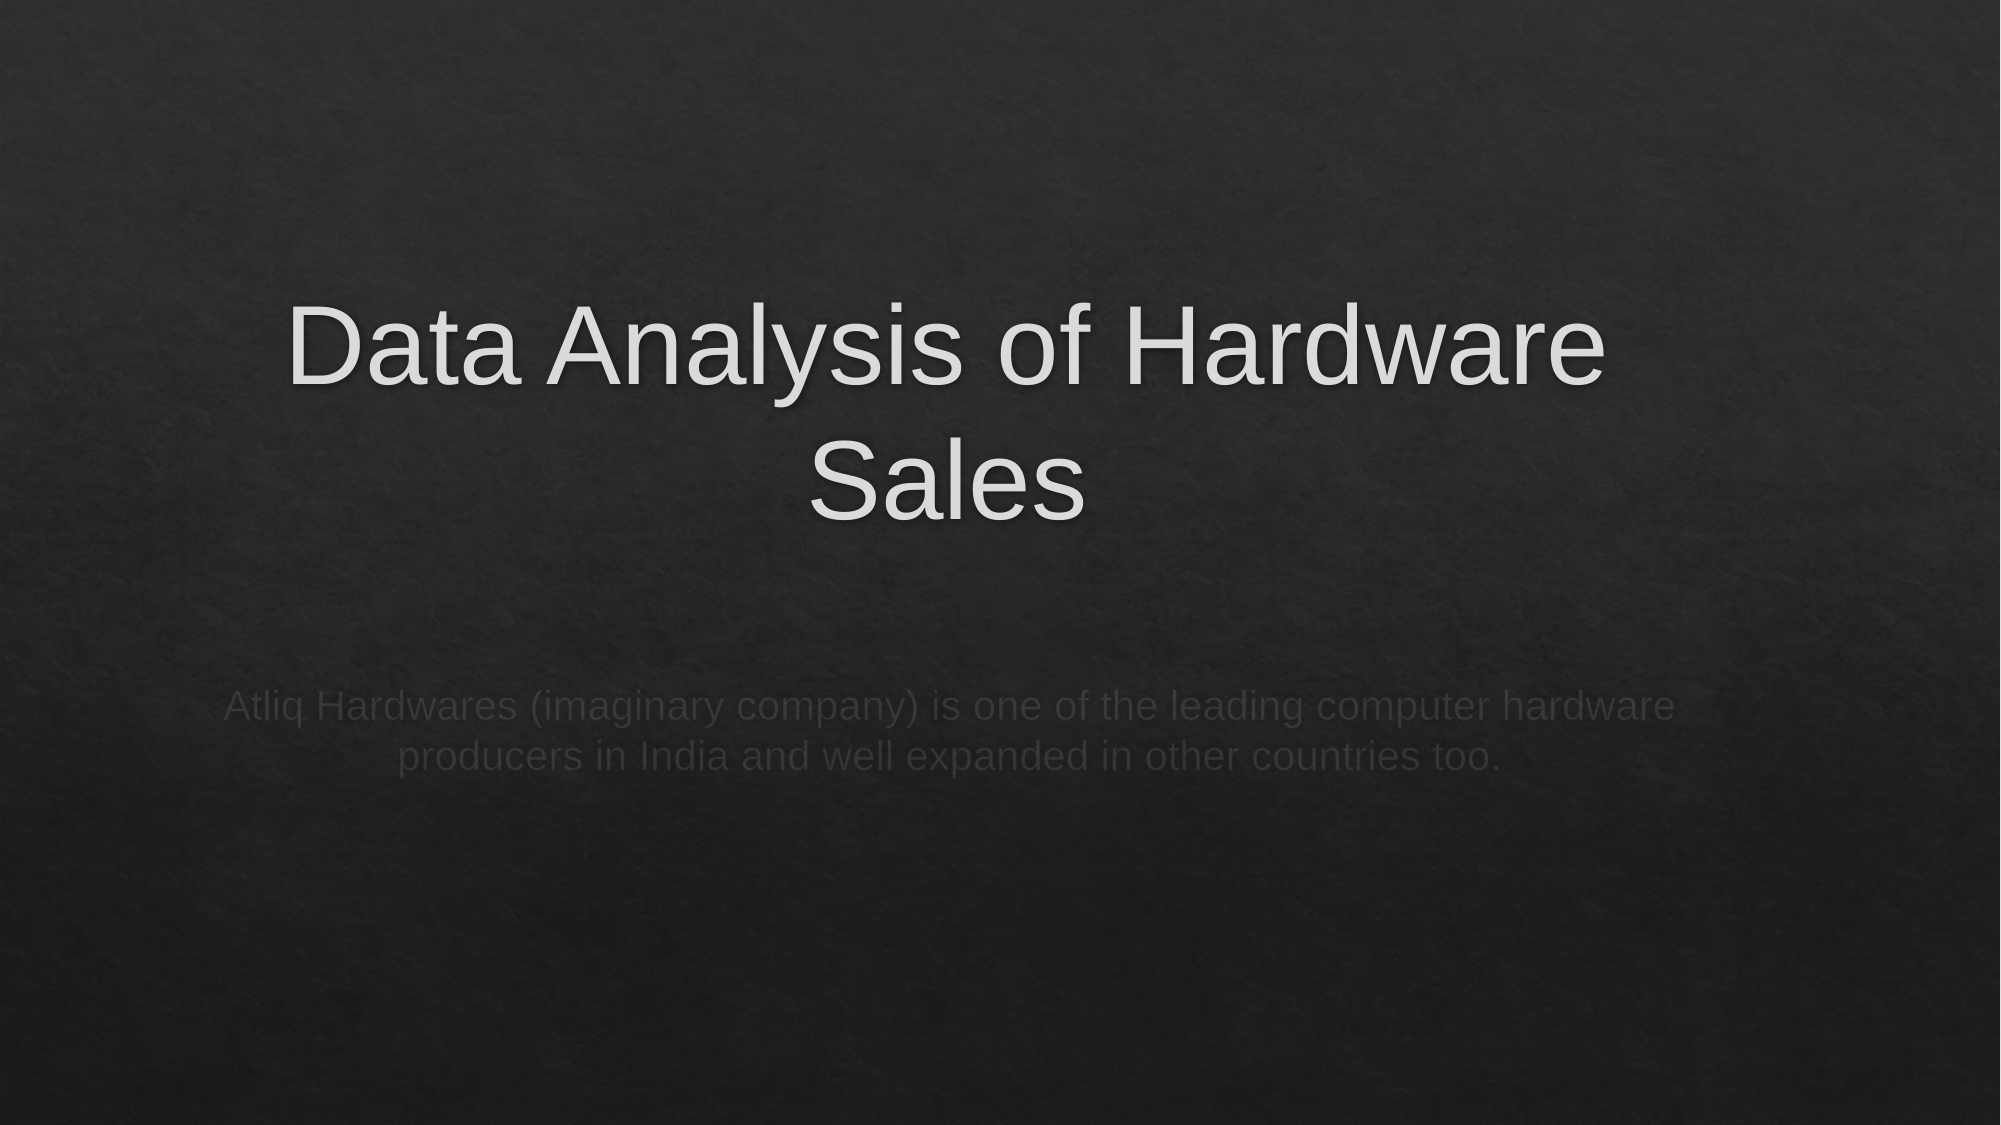

# Data Analysis of Hardware Sales
Atliq Hardwares (imaginary company) is one of the leading computer hardware producers in India and well expanded in other countries too.